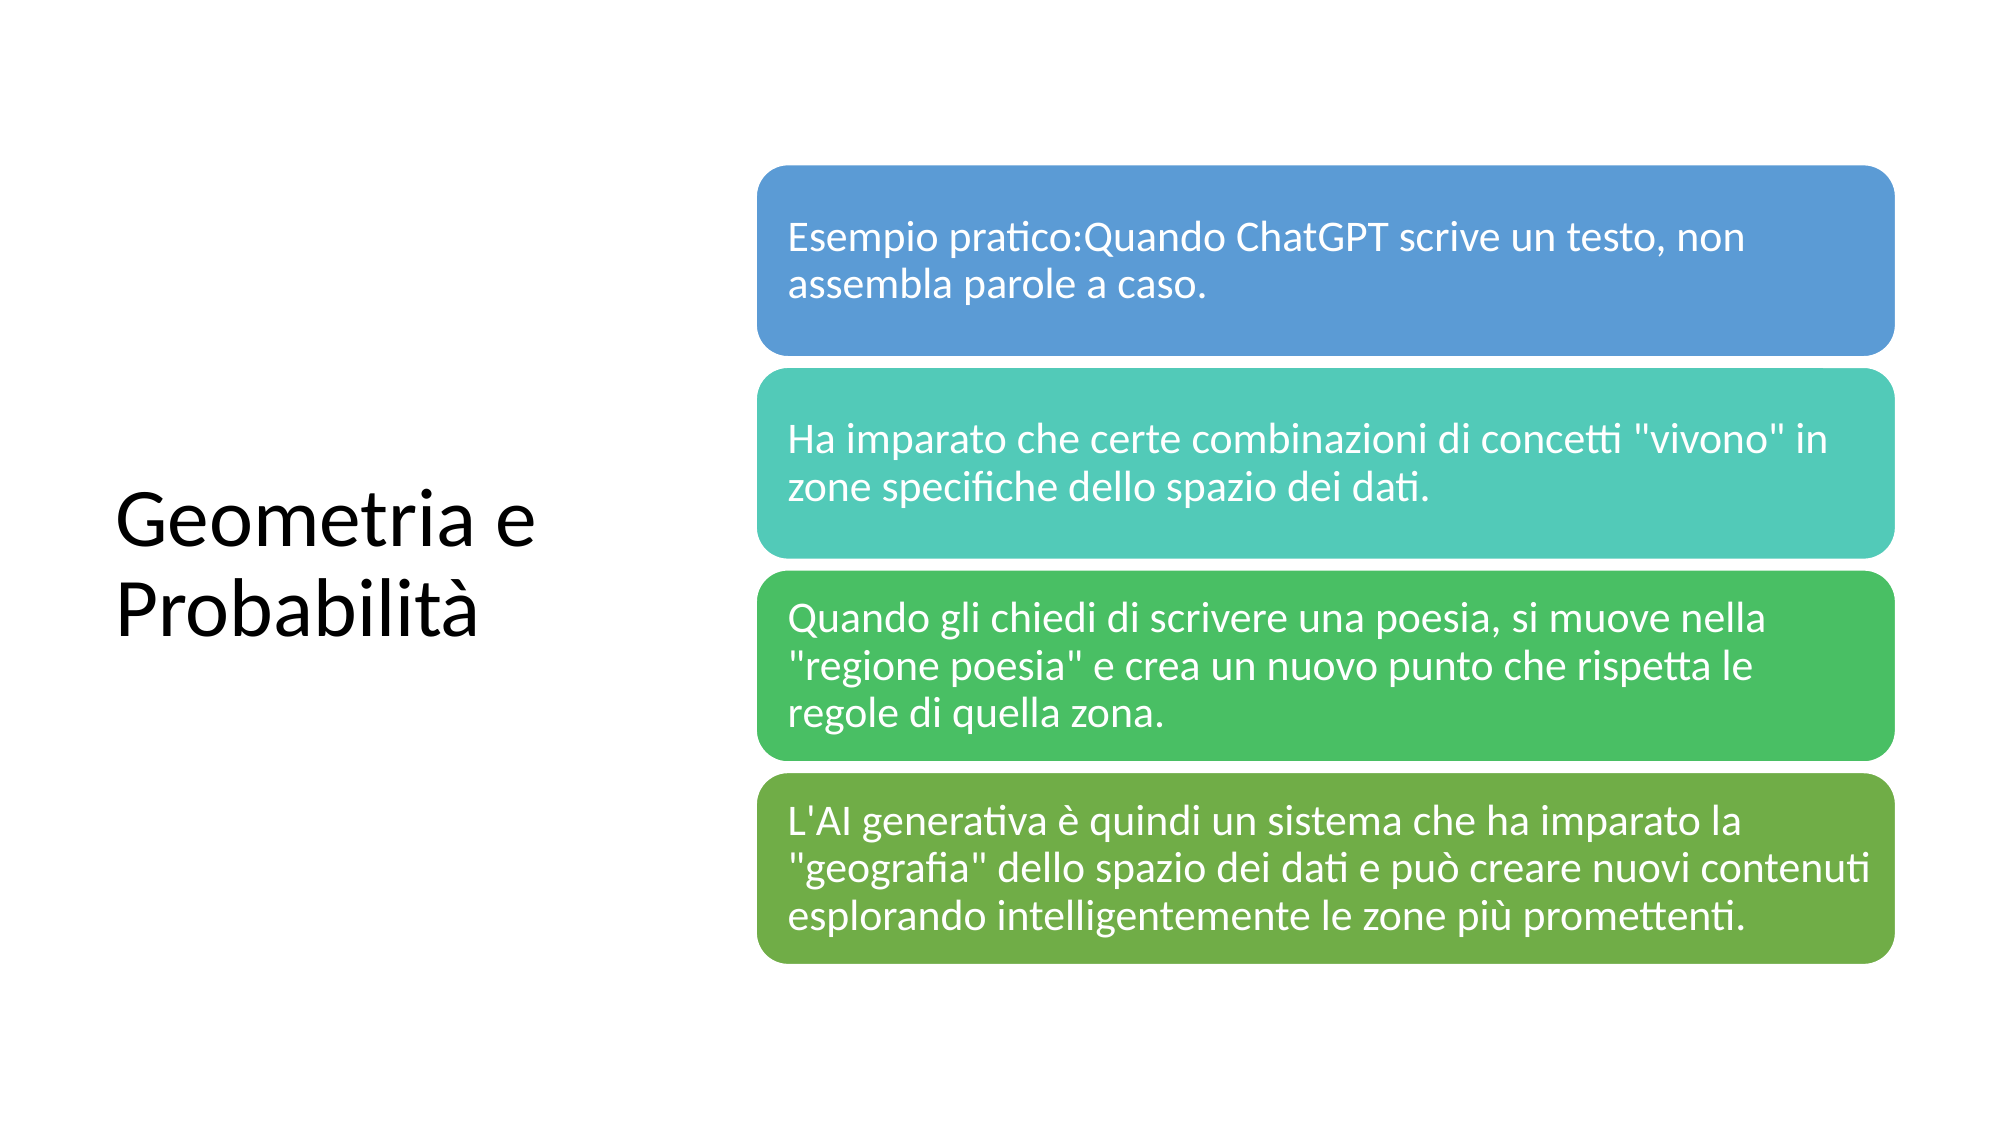

# Geometria e Probabilità
Esempio pratico:Quando ChatGPT scrive un testo, non assembla parole a caso.
Ha imparato che certe combinazioni di concetti "vivono" in zone specifiche dello spazio dei dati.
Quando gli chiedi di scrivere una poesia, si muove nella "regione poesia" e crea un nuovo punto che rispetta le regole di quella zona.
L'AI generativa è quindi un sistema che ha imparato la "geografia" dello spazio dei dati e può creare nuovi contenuti esplorando intelligentemente le zone più promettenti.